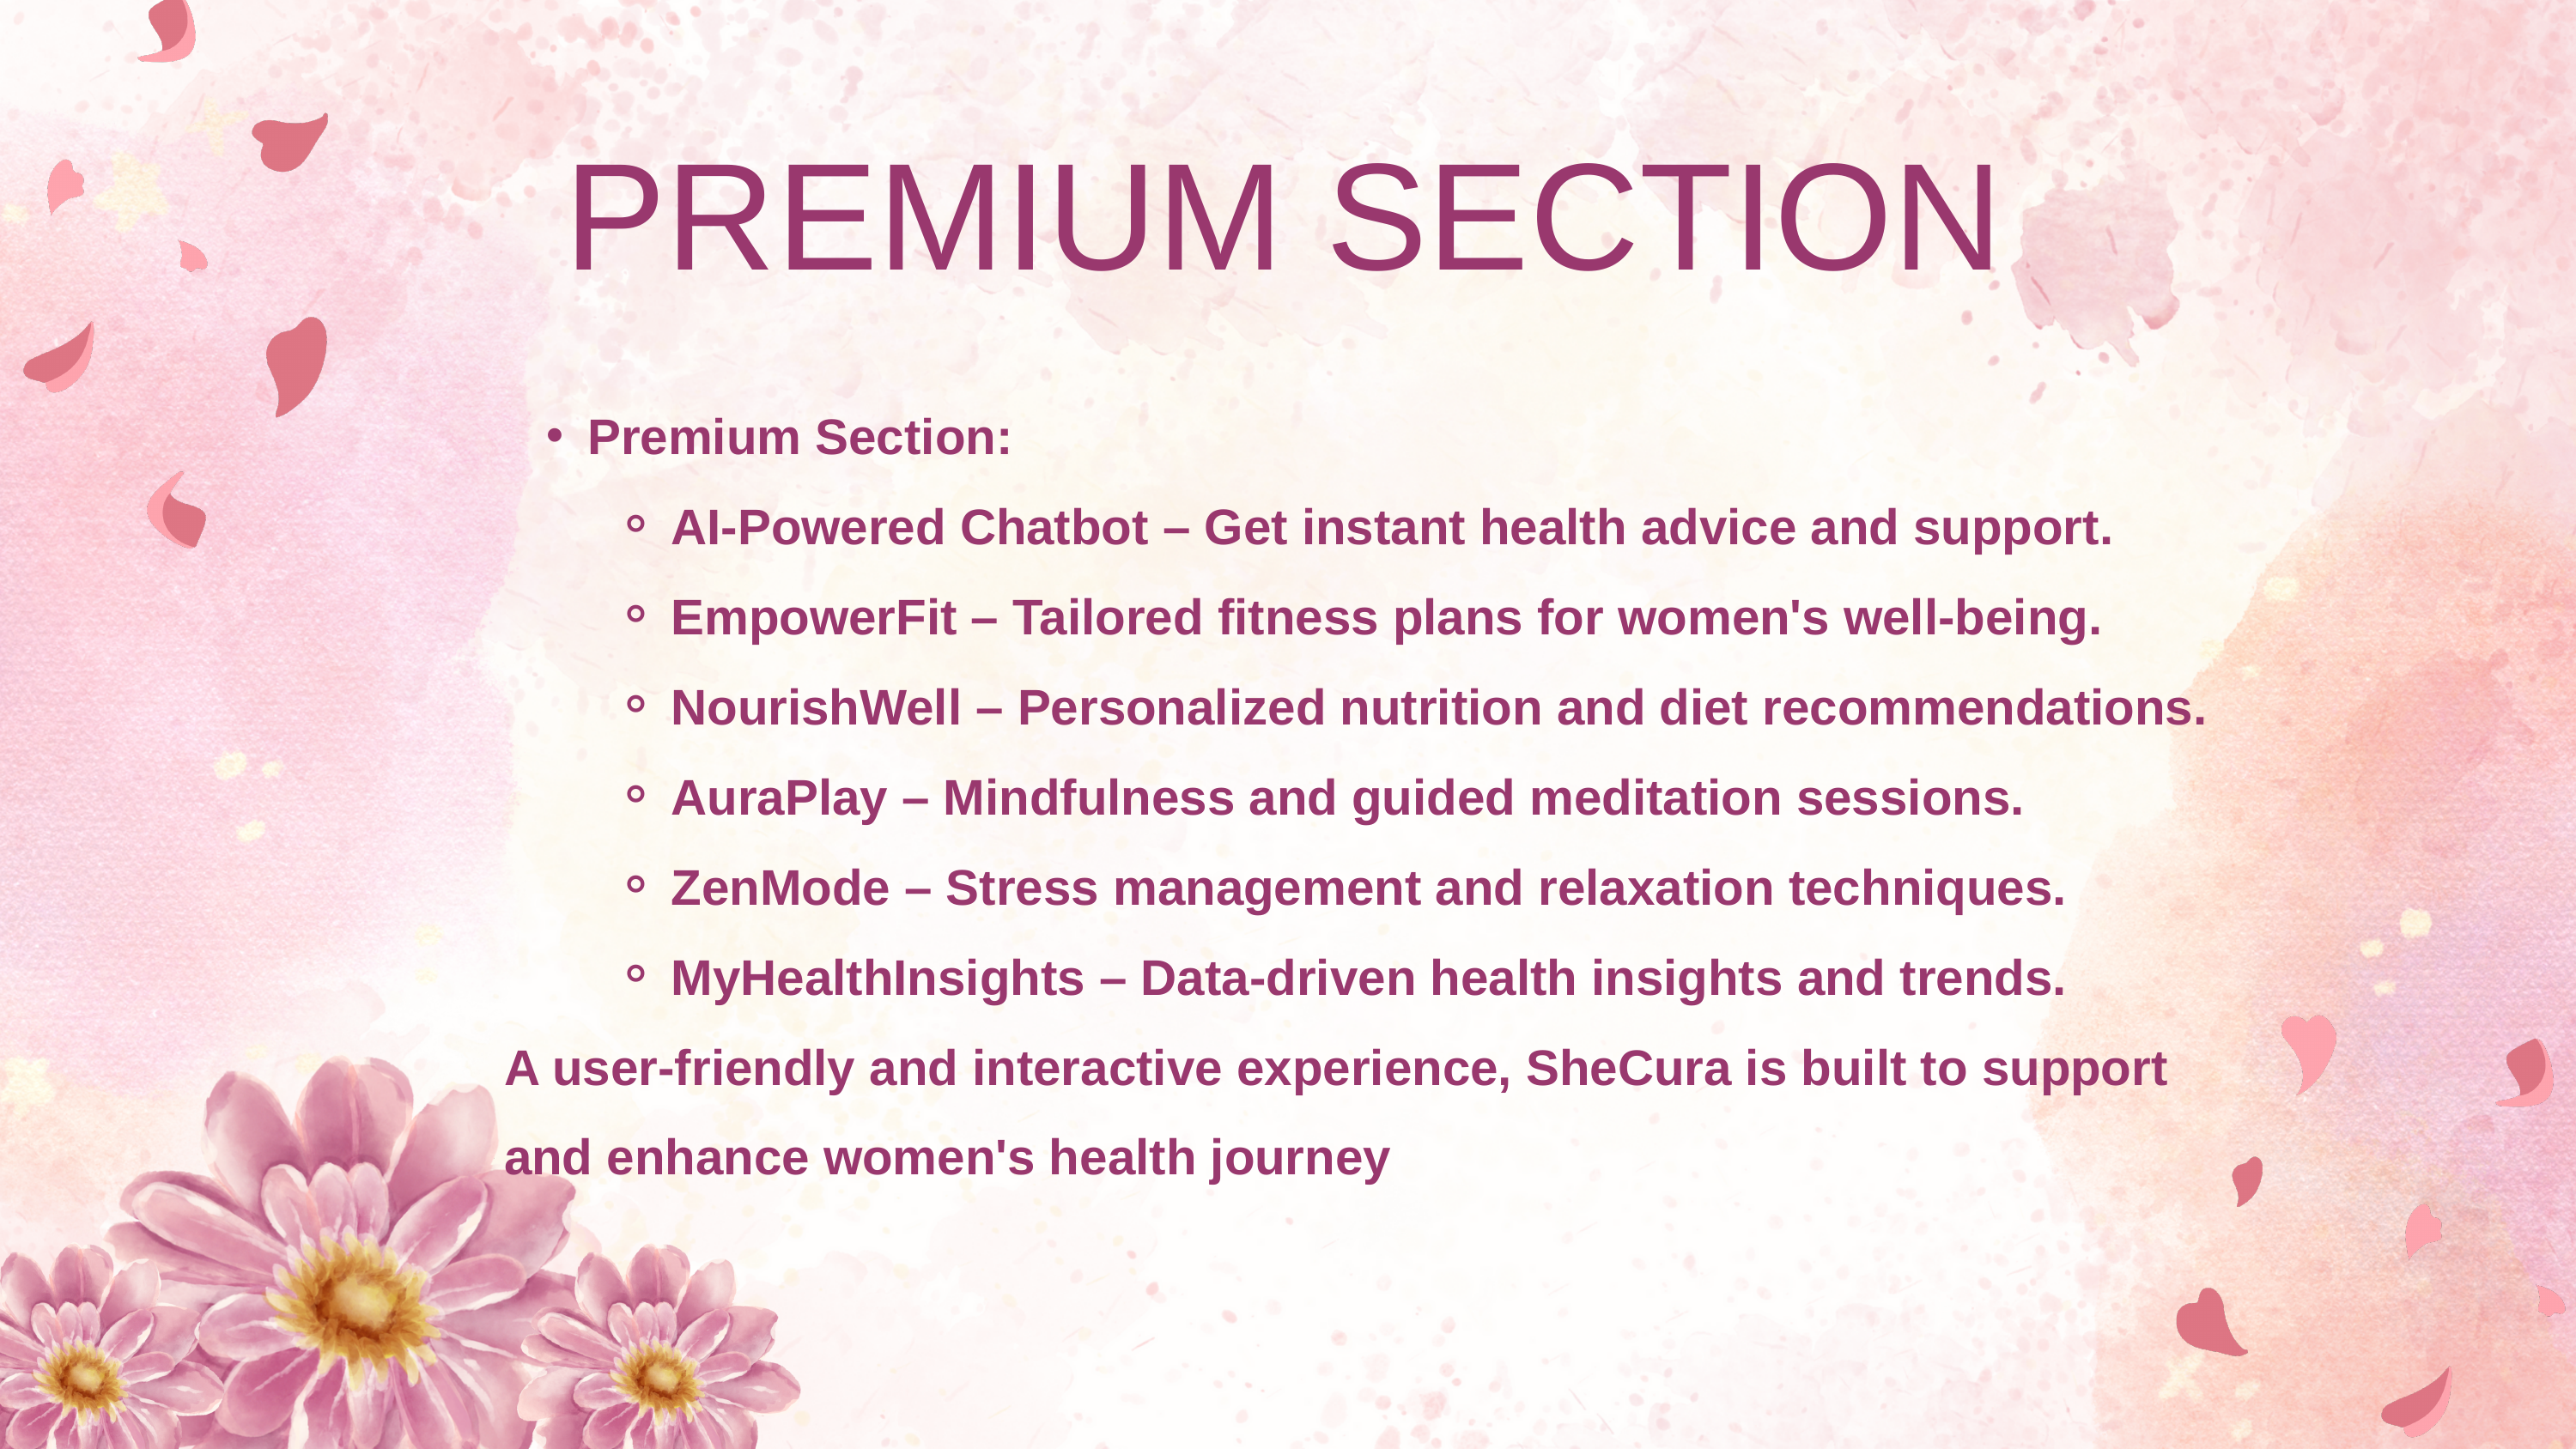

PREMIUM SECTION
Premium Section:
AI-Powered Chatbot – Get instant health advice and support.
EmpowerFit – Tailored fitness plans for women's well-being.
NourishWell – Personalized nutrition and diet recommendations.
AuraPlay – Mindfulness and guided meditation sessions.
ZenMode – Stress management and relaxation techniques.
MyHealthInsights – Data-driven health insights and trends.
A user-friendly and interactive experience, SheCura is built to support and enhance women's health journey